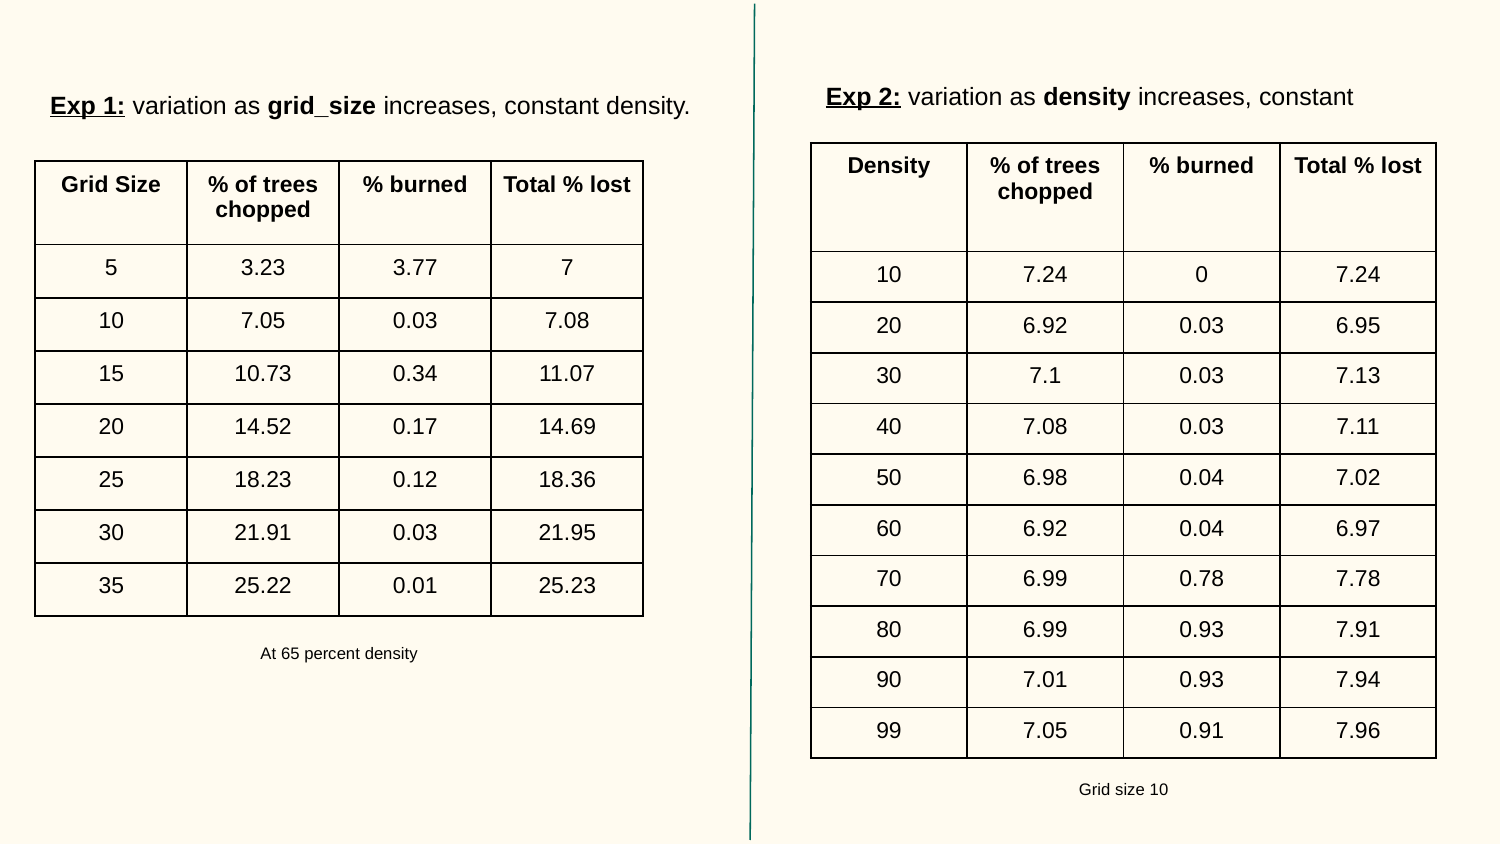

Exp 2: variation as density increases, constant

Exp 1: variation as grid_size increases, constant density.

| Density | % of trees chopped | % burned | Total % lost |
| --- | --- | --- | --- |
| 10 | 7.24 | 0 | 7.24 |
| 20 | 6.92 | 0.03 | 6.95 |
| 30 | 7.1 | 0.03 | 7.13 |
| 40 | 7.08 | 0.03 | 7.11 |
| 50 | 6.98 | 0.04 | 7.02 |
| 60 | 6.92 | 0.04 | 6.97 |
| 70 | 6.99 | 0.78 | 7.78 |
| 80 | 6.99 | 0.93 | 7.91 |
| 90 | 7.01 | 0.93 | 7.94 |
| 99 | 7.05 | 0.91 | 7.96 |
| Grid Size | % of trees chopped | % burned | Total % lost |
| --- | --- | --- | --- |
| 5 | 3.23 | 3.77 | 7 |
| 10 | 7.05 | 0.03 | 7.08 |
| 15 | 10.73 | 0.34 | 11.07 |
| 20 | 14.52 | 0.17 | 14.69 |
| 25 | 18.23 | 0.12 | 18.36 |
| 30 | 21.91 | 0.03 | 21.95 |
| 35 | 25.22 | 0.01 | 25.23 |
At 65 percent density
Grid size 10